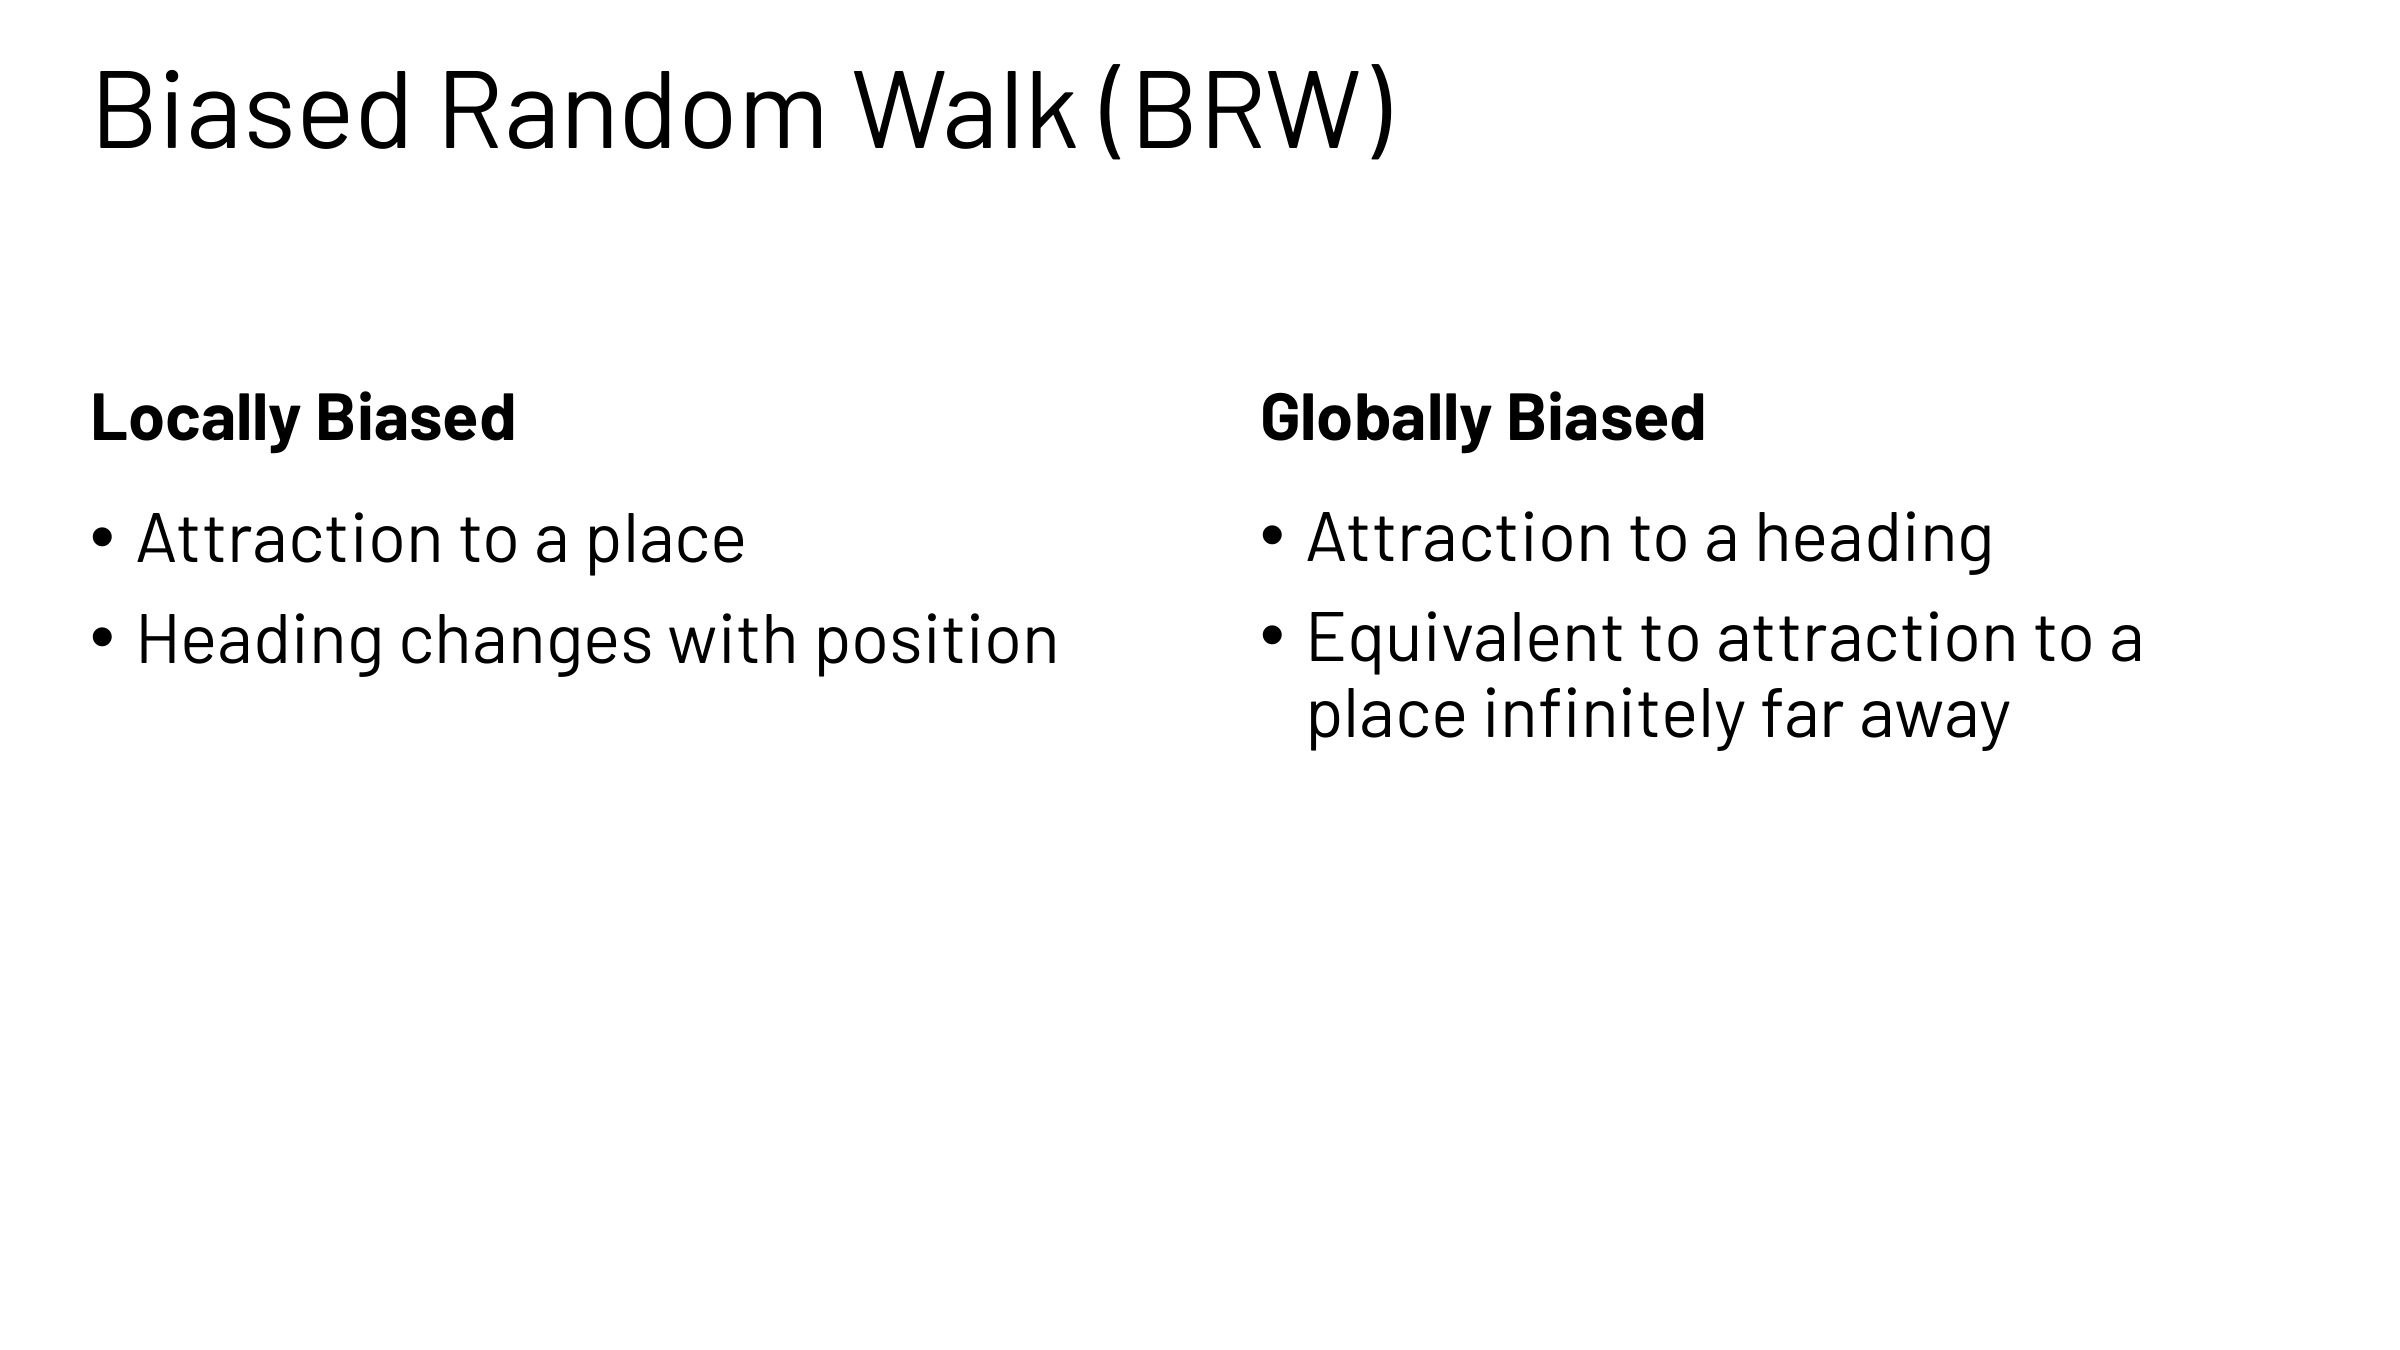

# Biased Random Walk (BRW)
Locally Biased
Globally Biased
Attraction to a heading
Equivalent to attraction to a place infinitely far away
Attraction to a place
Heading changes with position